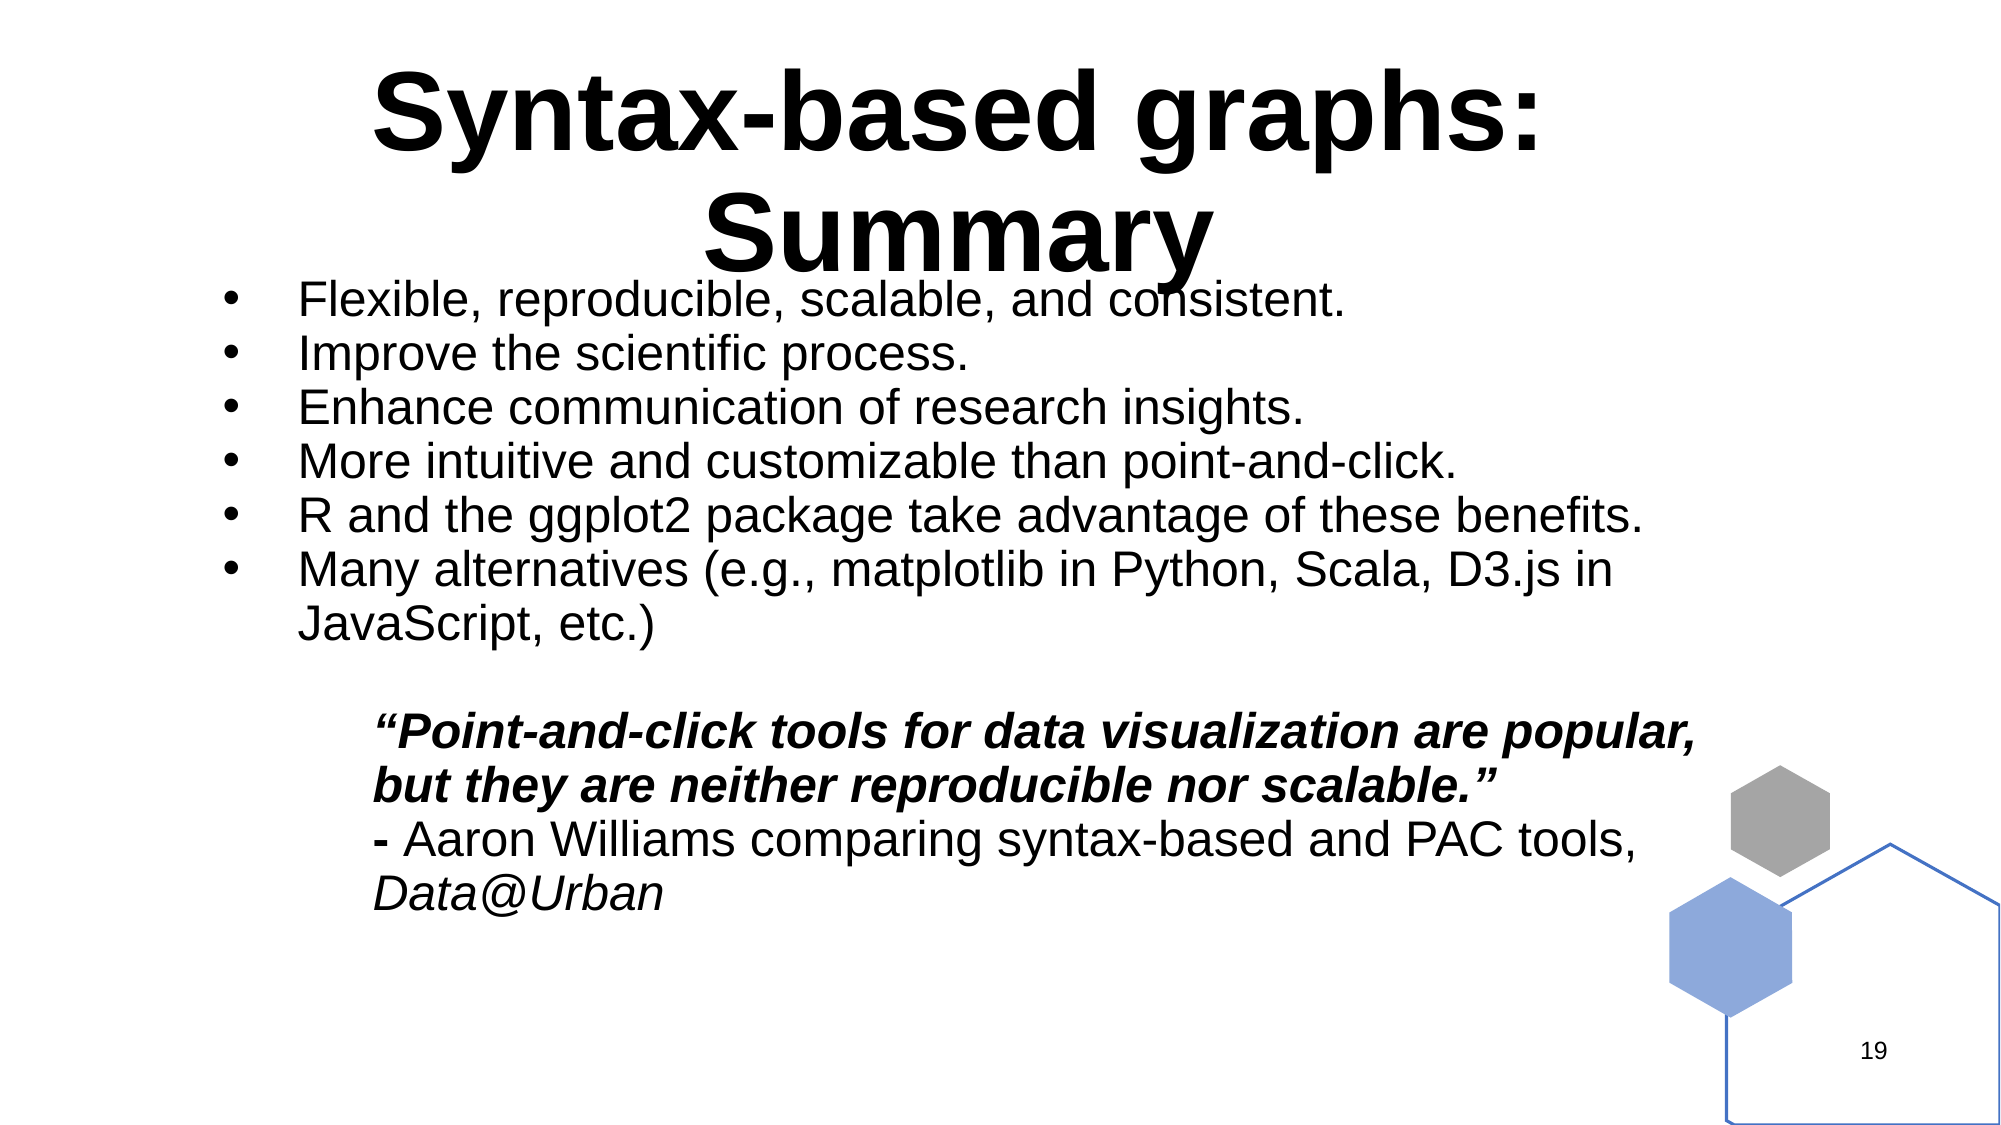

Syntax-based graphs: Summary
Flexible, reproducible, scalable, and consistent.
Improve the scientific process.
Enhance communication of research insights.
More intuitive and customizable than point-and-click.
R and the ggplot2 package take advantage of these benefits.
Many alternatives (e.g., matplotlib in Python, Scala, D3.js in JavaScript, etc.)

“Point-and-click tools for data visualization are popular, but they are neither reproducible nor scalable.”
- Aaron Williams comparing syntax-based and PAC tools, Data@Urban
19